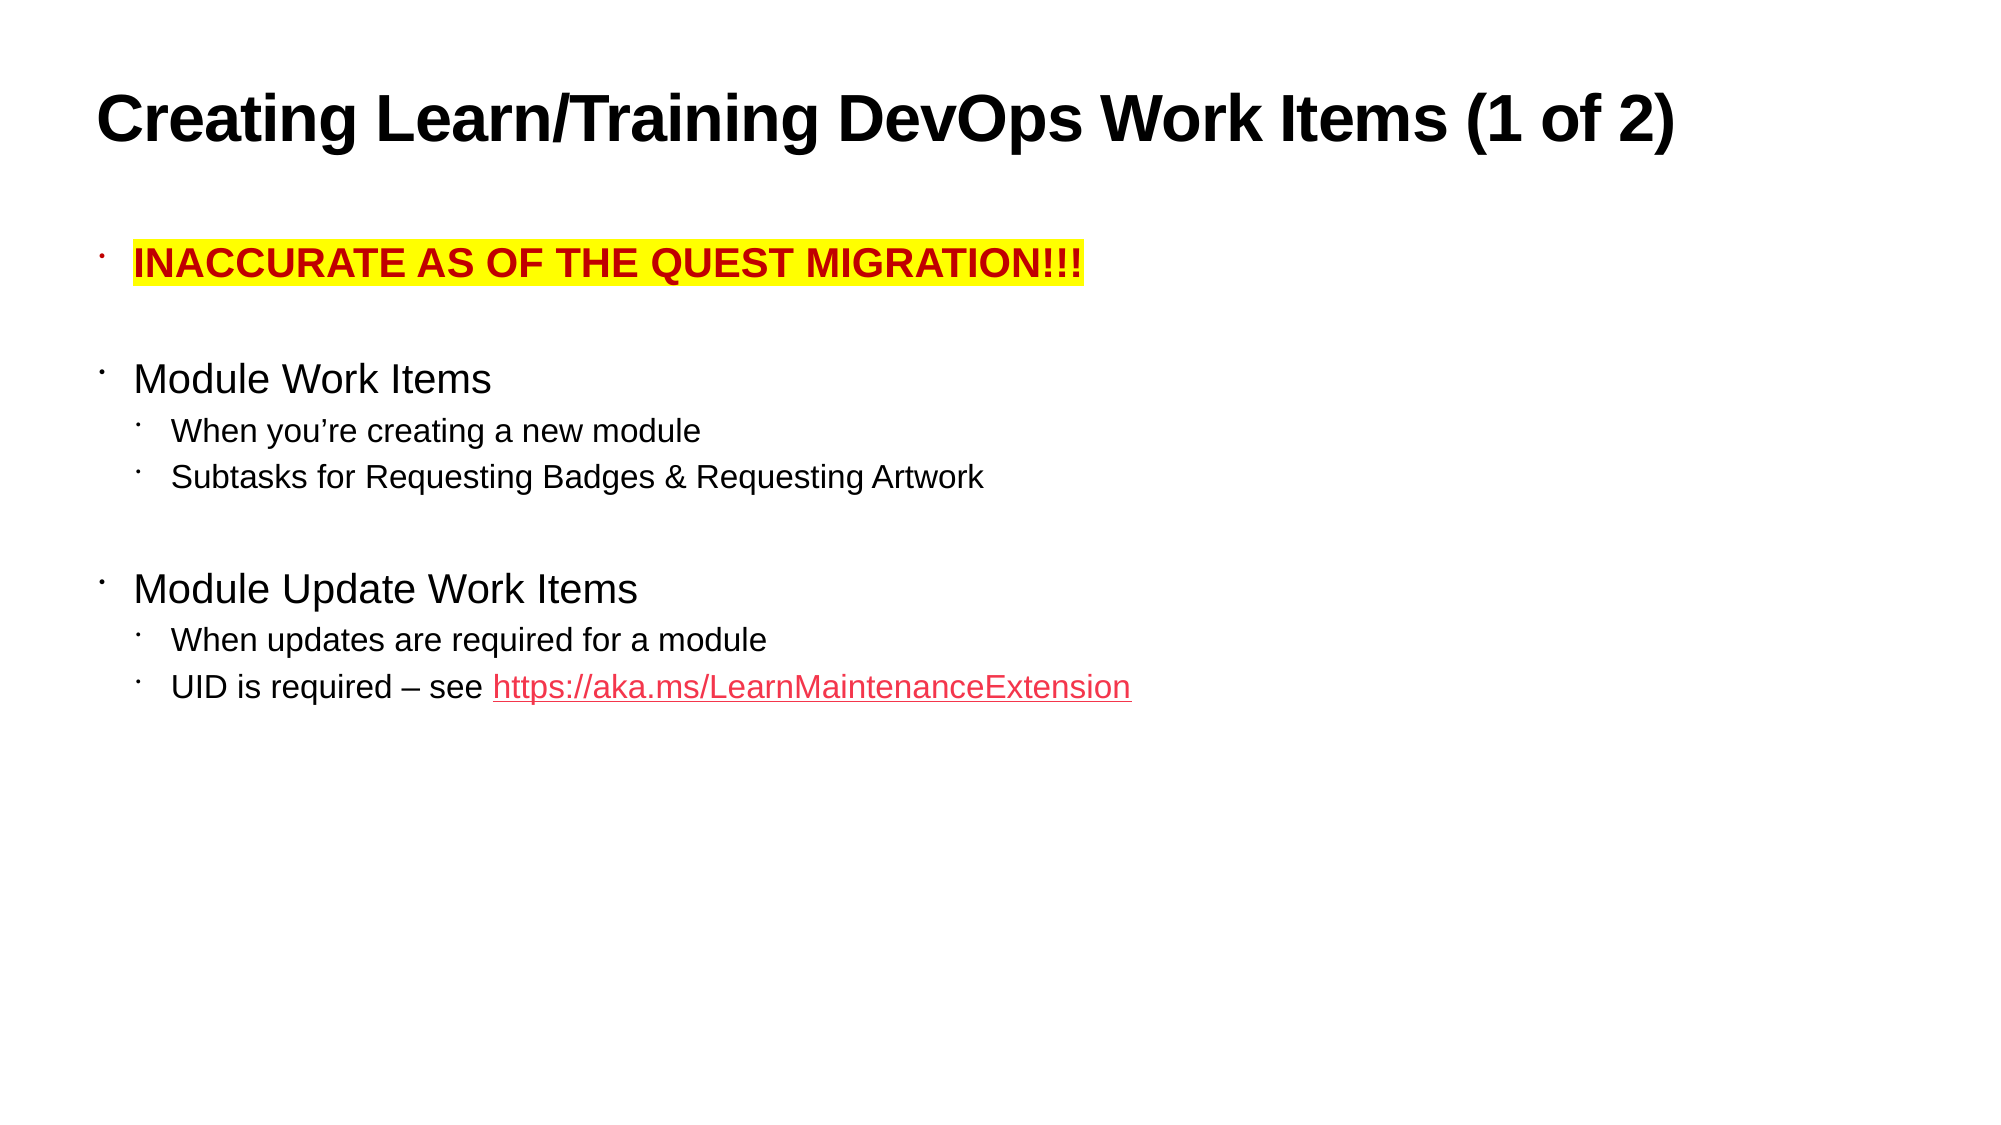

# Creating Learn/Training DevOps Work Items (1 of 2)
INACCURATE AS OF THE QUEST MIGRATION!!!

Module Work Items
When you’re creating a new module
Subtasks for Requesting Badges & Requesting Artwork

Module Update Work Items
When updates are required for a module
UID is required – see https://aka.ms/LearnMaintenanceExtension